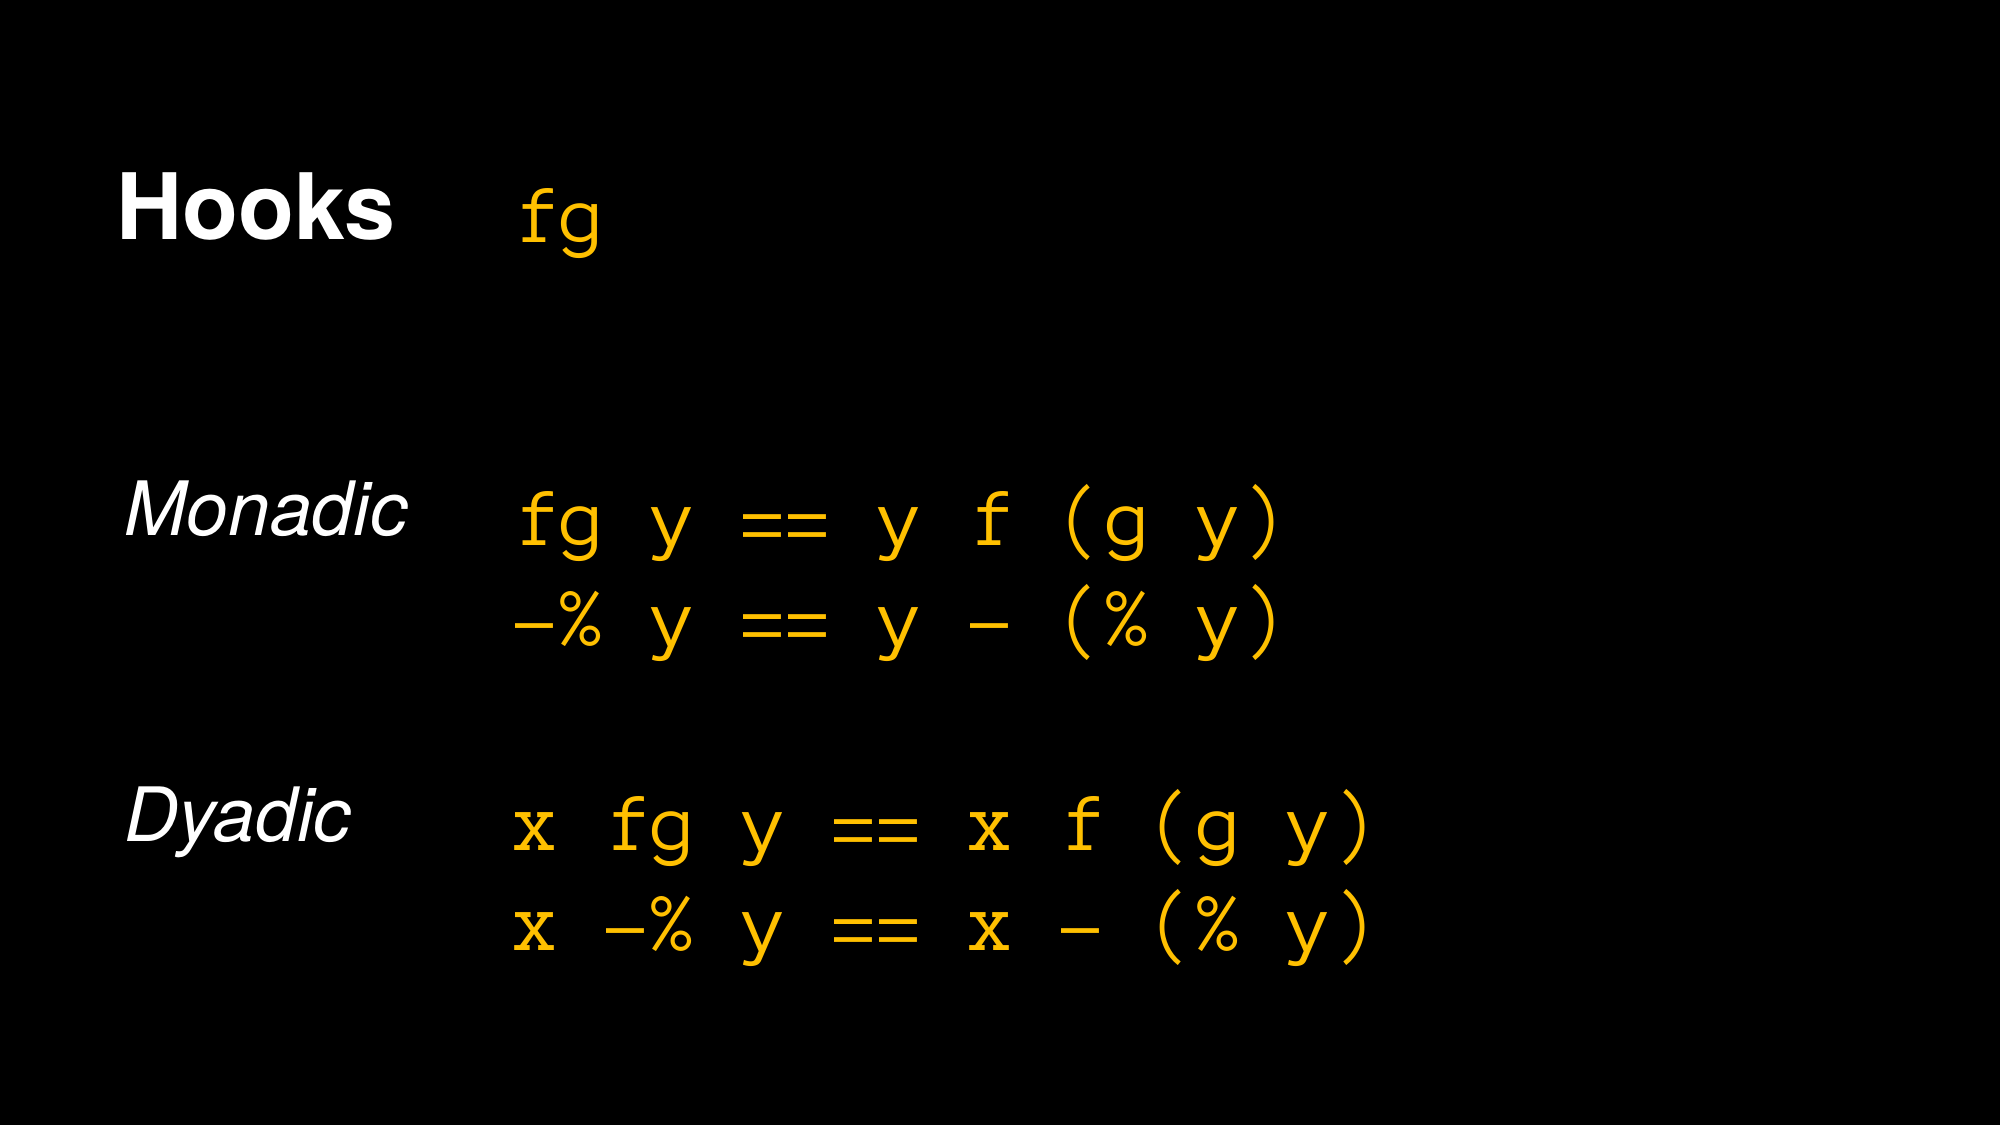

Hooks
fg
Monadic
fg y == y f (g y)
-% y == y - (% y)
Dyadic
x fg y == x f (g y)
x -% y == x - (% y)